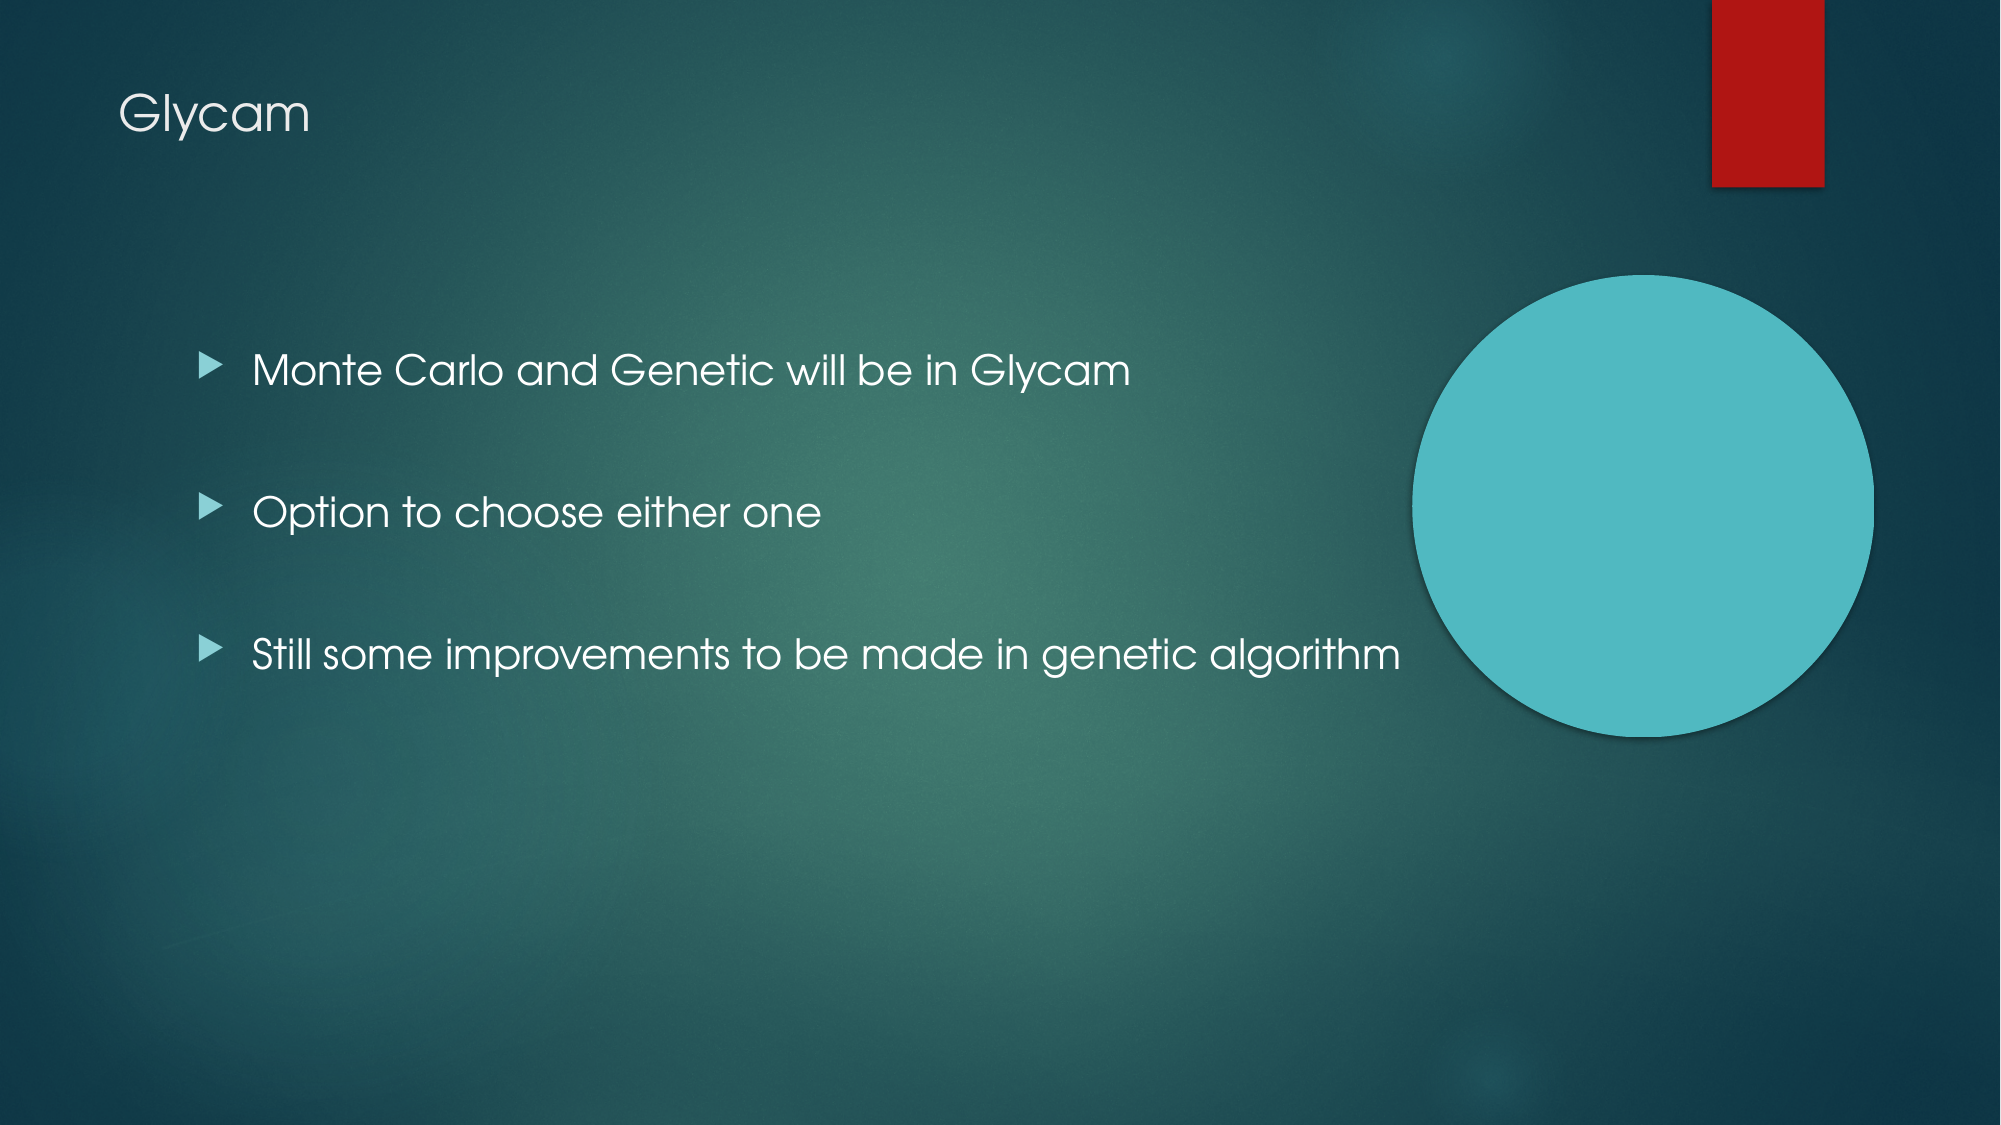

Glycam
Monte Carlo and Genetic will be in Glycam

Option to choose either one

Still some improvements to be made in genetic algorithm